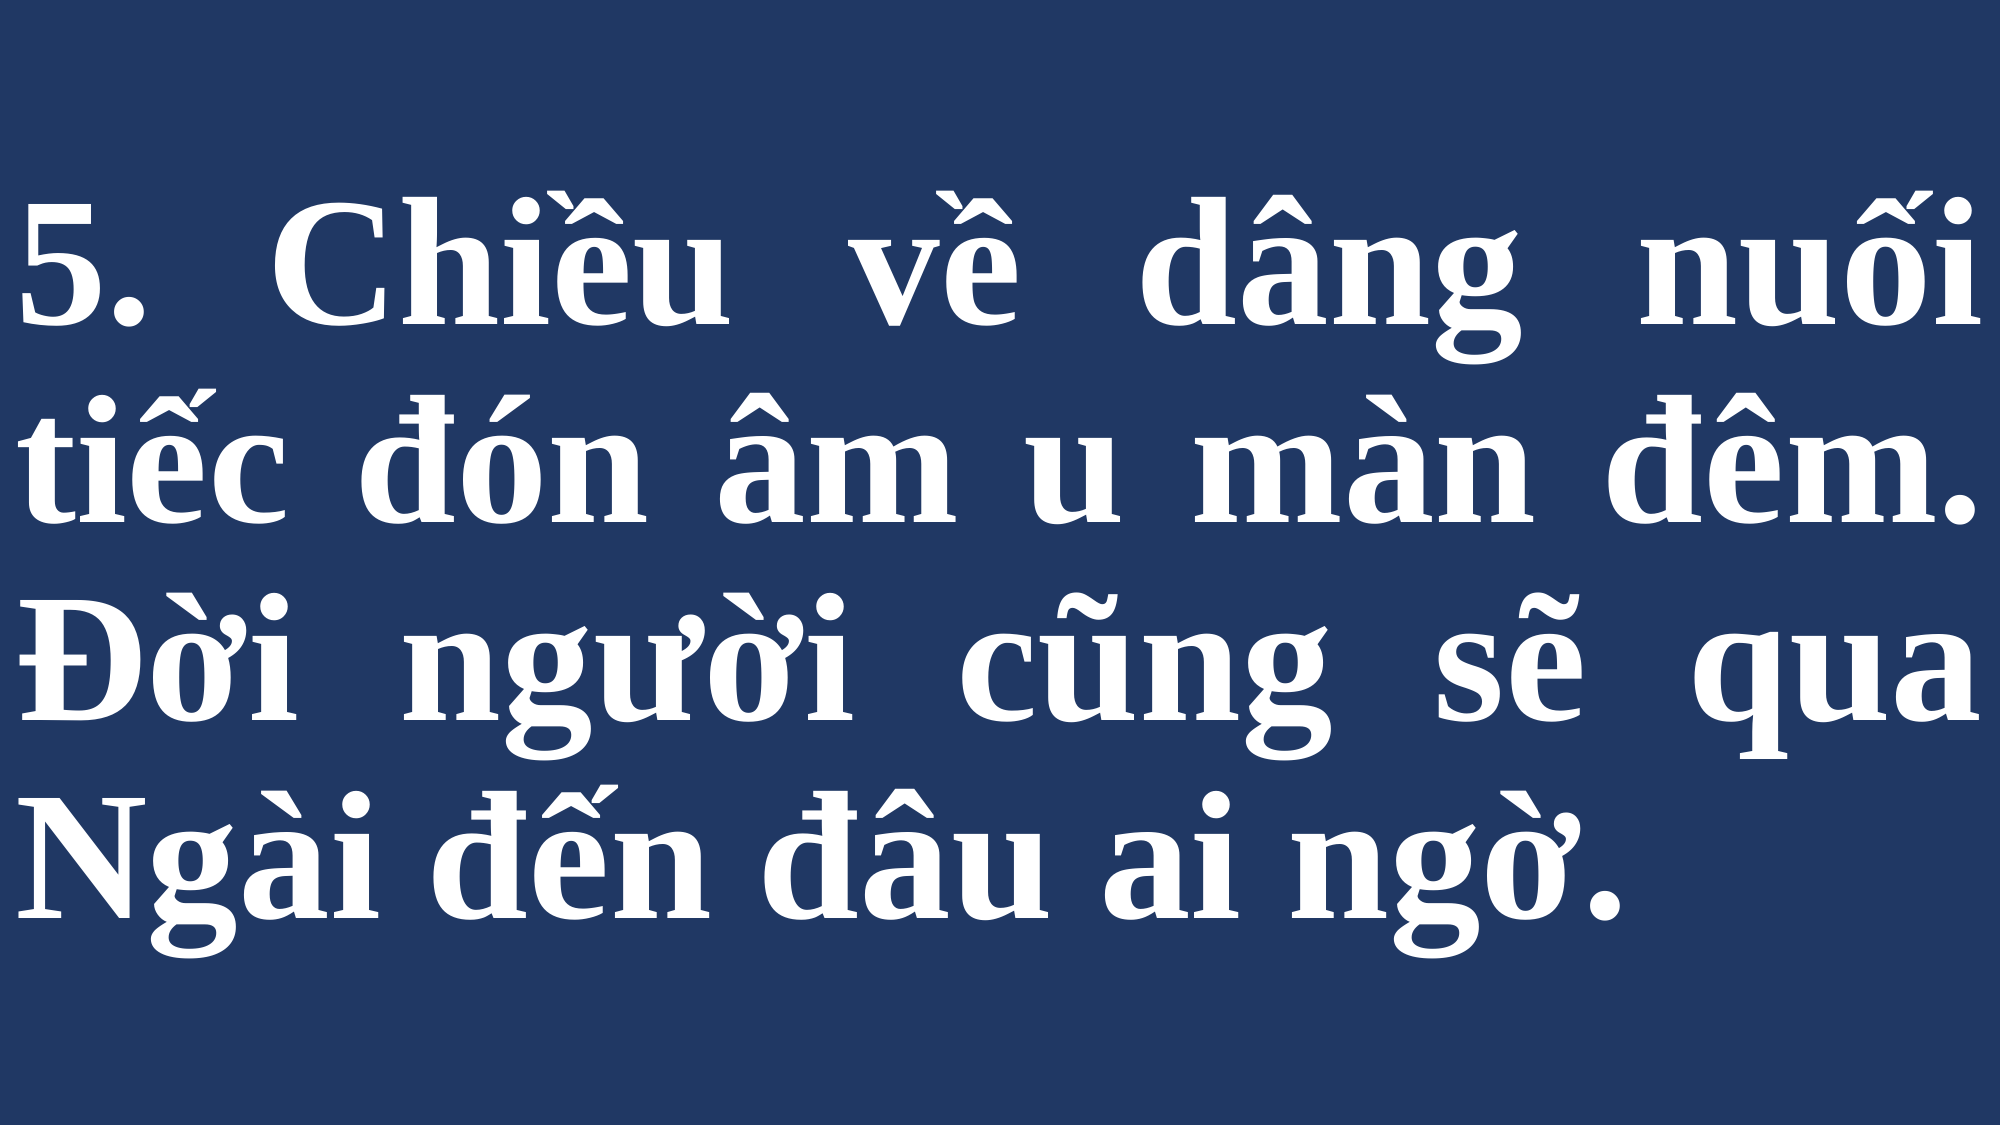

# 5. Chiều về dâng nuối tiếc đón âm u màn đêm. Đời người cũng sẽ qua Ngài đến đâu ai ngờ.